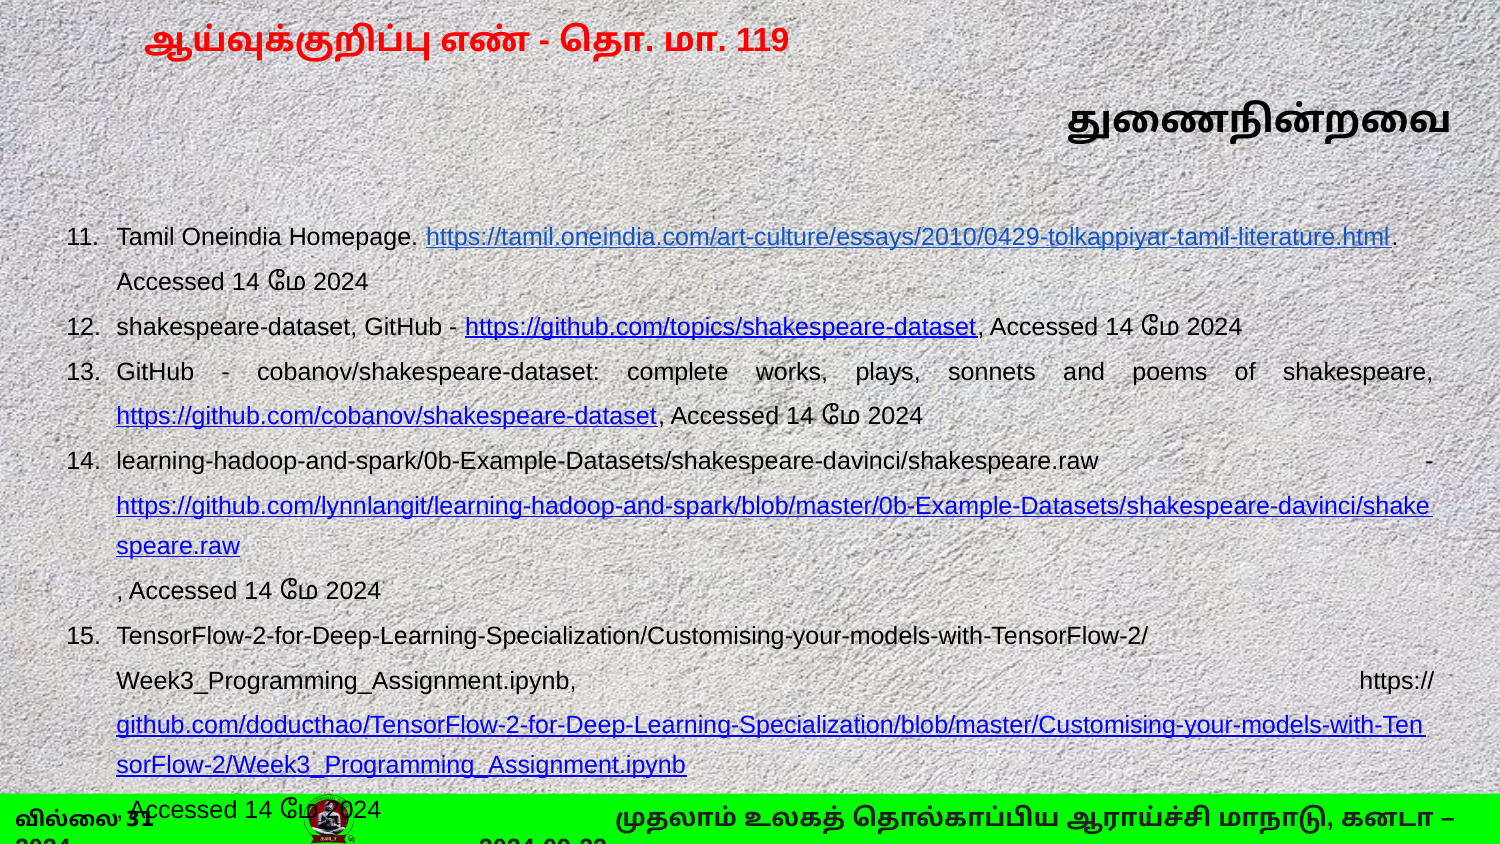

# துணைநின்றவை
Tamil Oneindia Homepage. https://tamil.oneindia.com/art-culture/essays/2010/0429-tolkappiyar-tamil-literature.html. Accessed 14 மே 2024
shakespeare-dataset, GitHub - https://github.com/topics/shakespeare-dataset, Accessed 14 மே 2024
GitHub - cobanov/shakespeare-dataset: complete works, plays, sonnets and poems of shakespeare, https://github.com/cobanov/shakespeare-dataset, Accessed 14 மே 2024
learning-hadoop-and-spark/0b-Example-Datasets/shakespeare-davinci/shakespeare.raw - https://github.com/lynnlangit/learning-hadoop-and-spark/blob/master/0b-Example-Datasets/shakespeare-davinci/shakespeare.raw, Accessed 14 மே 2024
TensorFlow-2-for-Deep-Learning-Specialization/Customising-your-models-with-TensorFlow-2/Week3_Programming_Assignment.ipynb, https://github.com/doducthao/TensorFlow-2-for-Deep-Learning-Specialization/blob/master/Customising-your-models-with-TensorFlow-2/Week3_Programming_Assignment.ipynb, Accessed 14 மே 2024